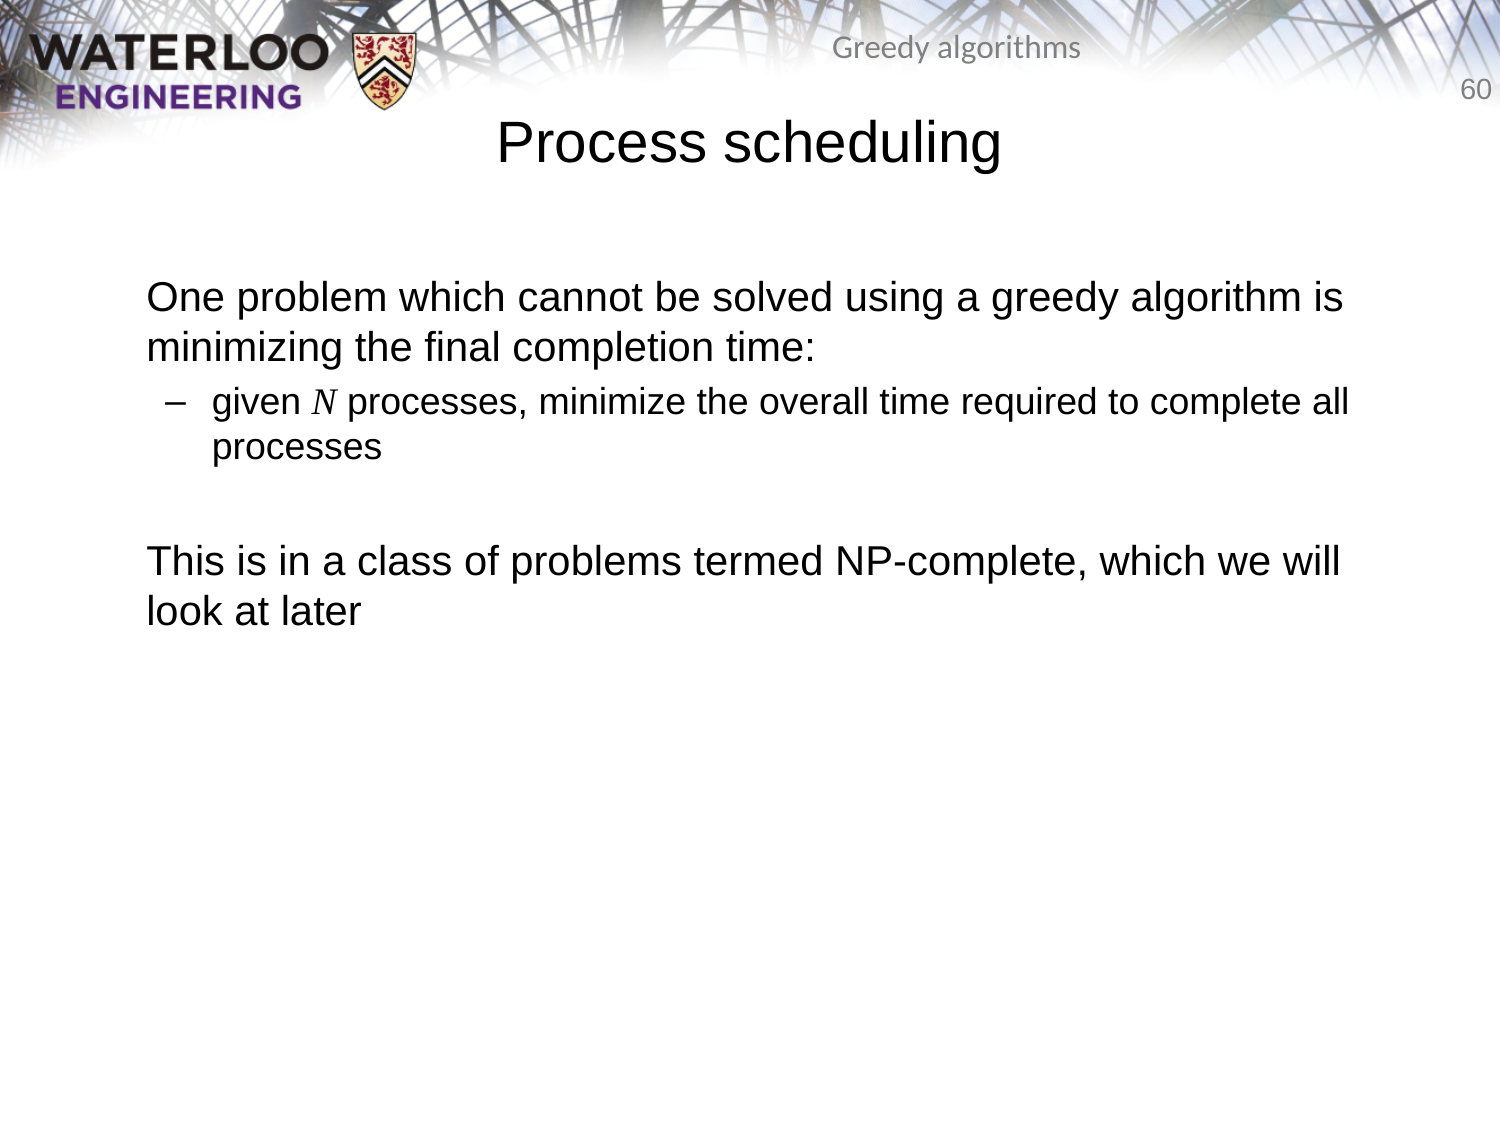

# Process scheduling
	One problem which cannot be solved using a greedy algorithm is minimizing the final completion time:
given N processes, minimize the overall time required to complete all processes

	This is in a class of problems termed NP-complete, which we will look at later